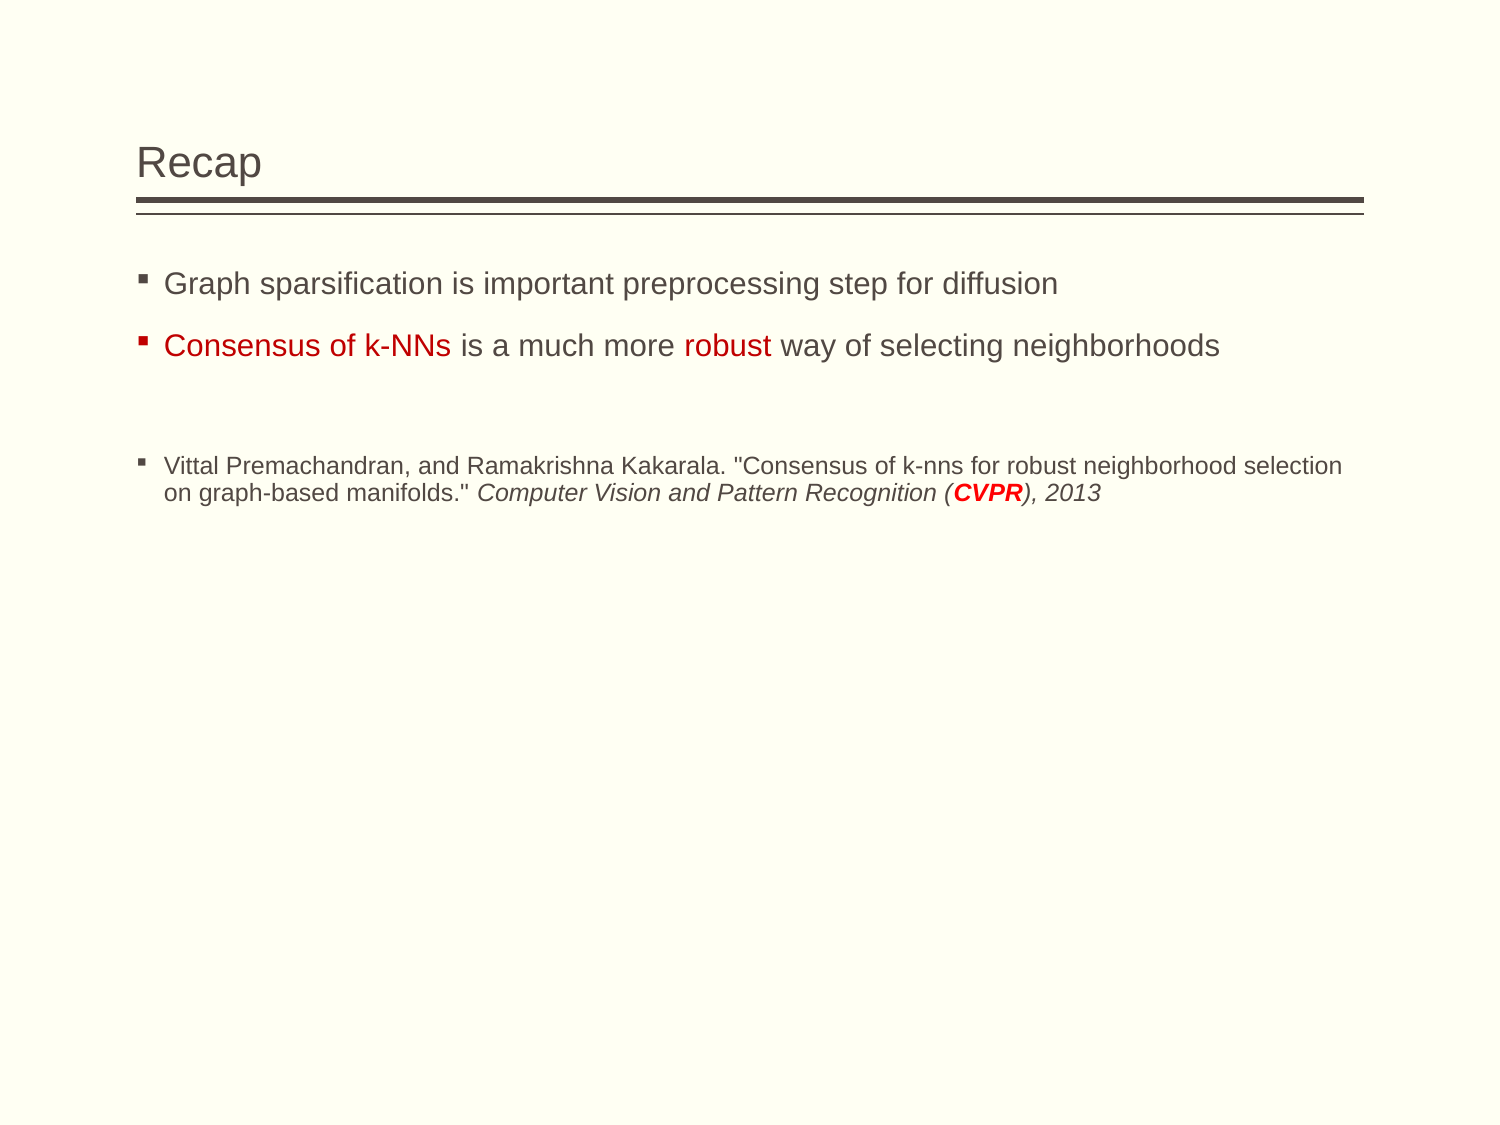

# Recap
Graph sparsification is important preprocessing step for diffusion
Consensus of k-NNs is a much more robust way of selecting neighborhoods

Vittal Premachandran, and Ramakrishna Kakarala. "Consensus of k-nns for robust neighborhood selection on graph-based manifolds." Computer Vision and Pattern Recognition (CVPR), 2013